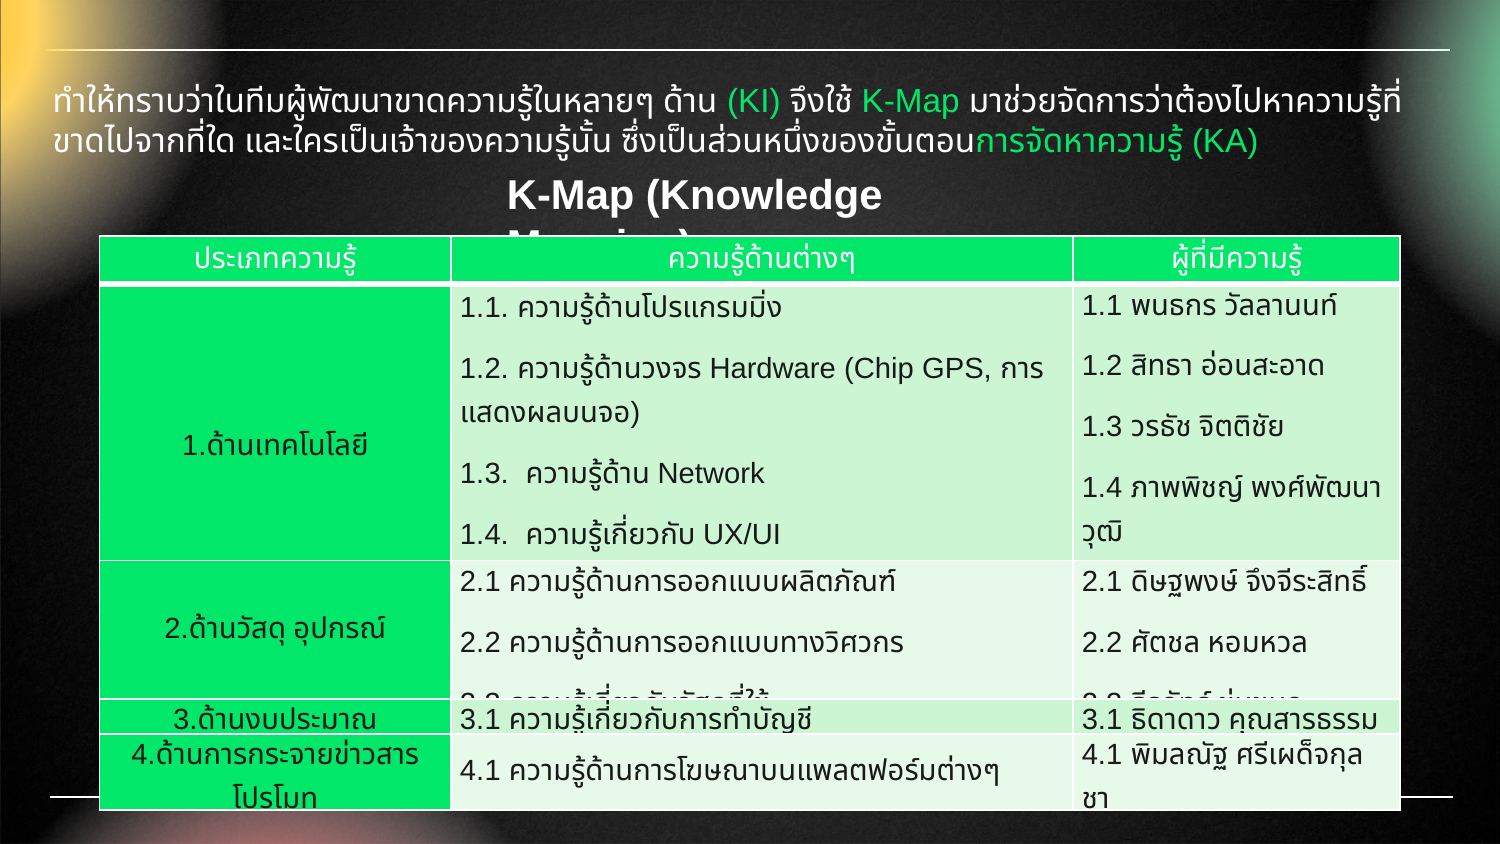

ทำให้ทราบว่าในทีมผู้พัฒนาขาดความรู้ในหลายๆ ด้าน (KI) จึงใช้ K-Map มาช่วยจัดการว่าต้องไปหาความรู้ที่ขาดไปจากที่ใด และใครเป็นเจ้าของความรู้นั้น ซึ่งเป็นส่วนหนึ่งของขั้นตอนการจัดหาความรู้ (KA)
K-Map (Knowledge Mapping)
| ประเภทความรู้ | ความรู้ด้านต่างๆ | ผู้ที่มีความรู้ |
| --- | --- | --- |
| 1.ด้านเทคโนโลยี | 1.1. ความรู้ด้านโปรแกรมมิ่ง 1.2. ความรู้ด้านวงจร Hardware (Chip GPS, การแสดงผลบนจอ) 1.3.  ความรู้ด้าน Network 1.4.  ความรู้เกี่ยวกับ UX/UI | 1.1 พนธกร วัลลานนท์ 1.2 สิทธา อ่อนสะอาด 1.3 วรธัช จิตติชัย 1.4 ภาพพิชญ์ พงศ์พัฒนาวุฒิ |
| 2.ด้านวัสดุ อุปกรณ์ | 2.1 ความรู้ด้านการออกแบบผลิตภัณฑ์ 2.2 ความรู้ด้านการออกแบบทางวิศวกร 2.3 ความรู้เกี่ยวกับวัสดุที่ใช้ | 2.1​​ ดิษฐพงษ์ จึงจีระสิทธิ์ 2.2 ศัตชล หอมหวล 2.3 ธีรภัทร์ ชุ่มชุมภู |
| 3.ด้านงบประมาณ | 3.1 ความรู้เกี่ยวกับการทำบัญชี | 3.1 ธิดาดาว คุณสารธรรม |
| 4.ด้านการกระจายข่าวสารโปรโมท | 4.1 ความรู้ด้านการโฆษณาบนแพลตฟอร์มต่างๆ | 4.1 พิมลณัฐ ศรีเผด็จกุลชา |